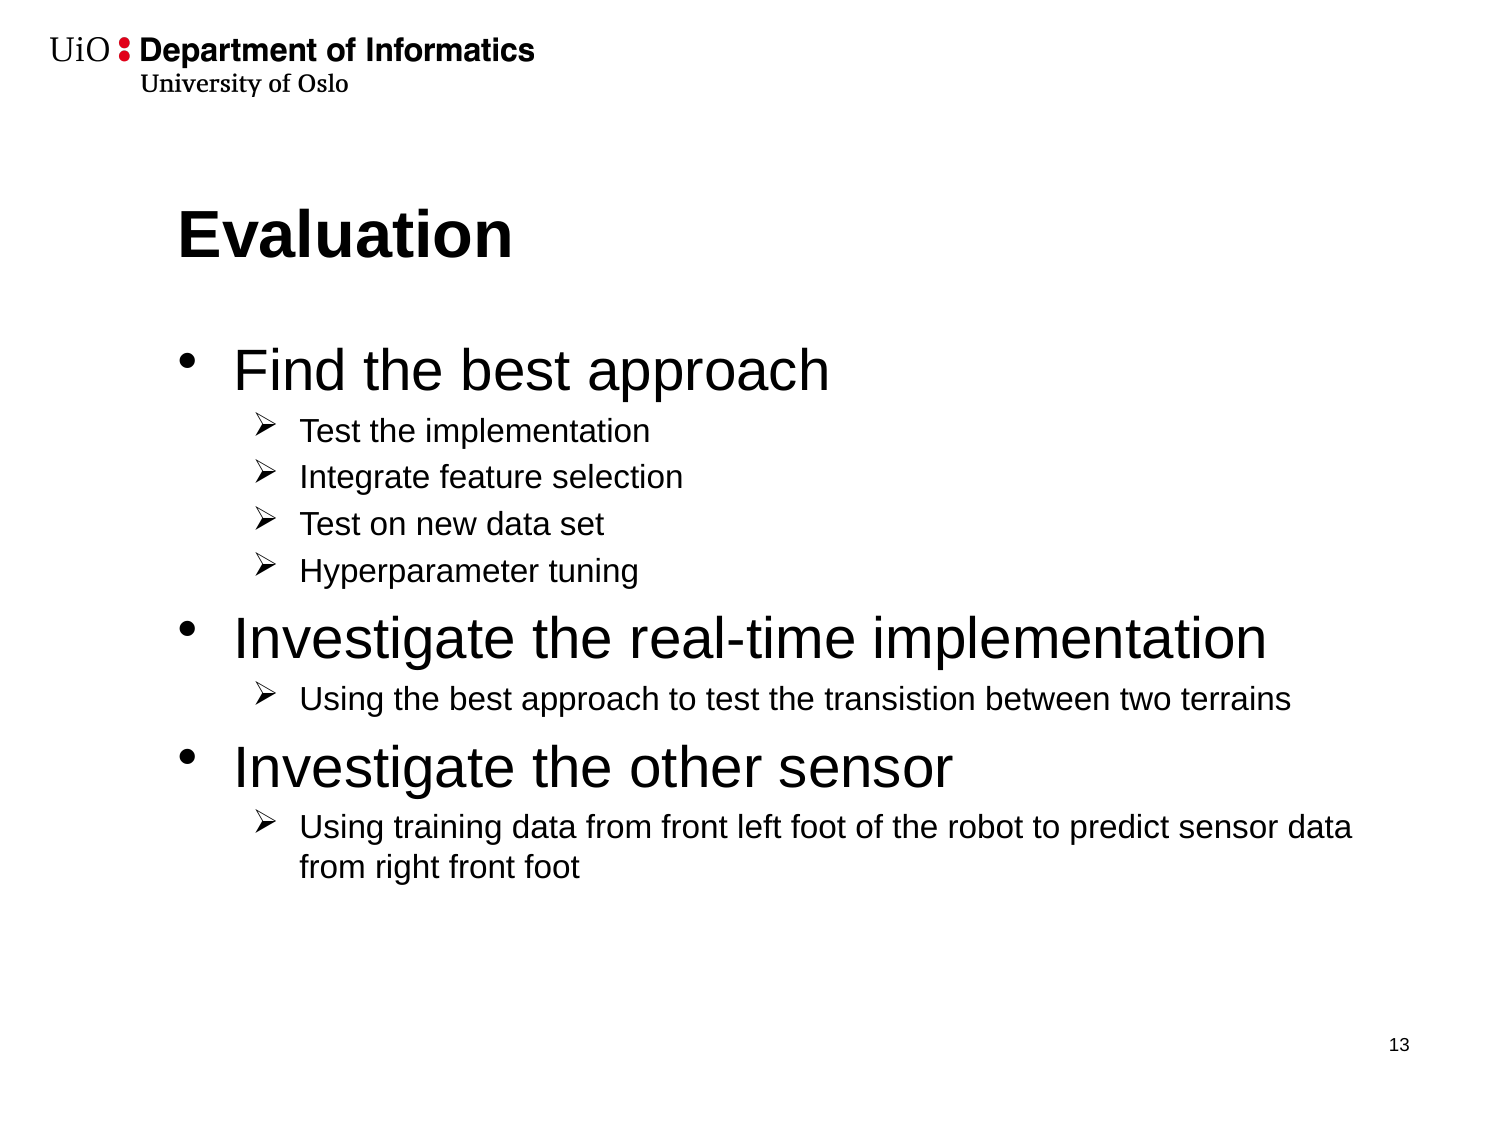

# Evaluation
Find the best approach
Test the implementation
Integrate feature selection
Test on new data set
Hyperparameter tuning
Investigate the real-time implementation
Using the best approach to test the transistion between two terrains
Investigate the other sensor
Using training data from front left foot of the robot to predict sensor data from right front foot

13